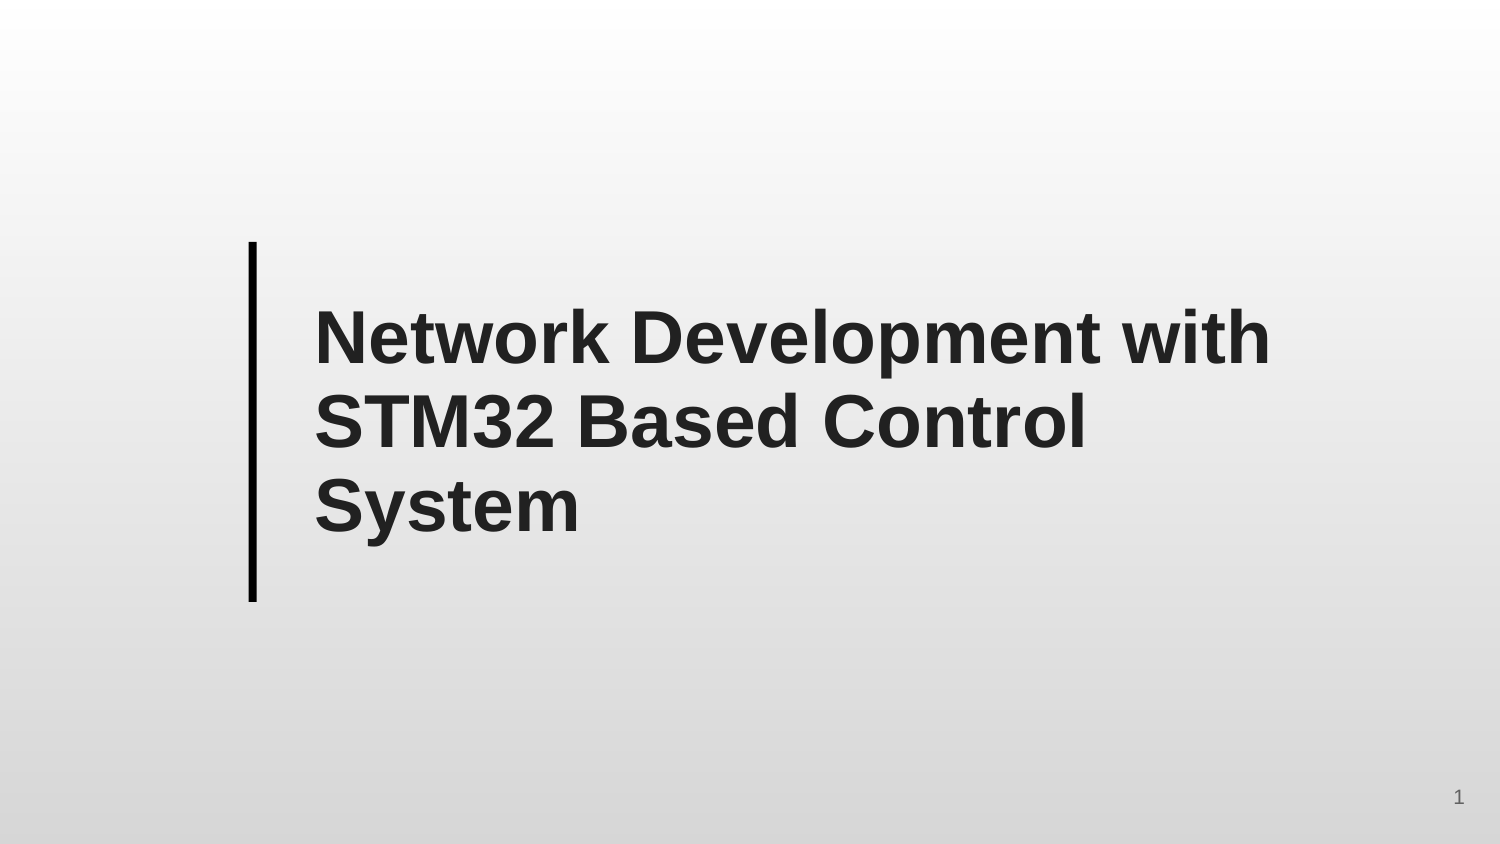

# Network Development with STM32 Based Control System
1